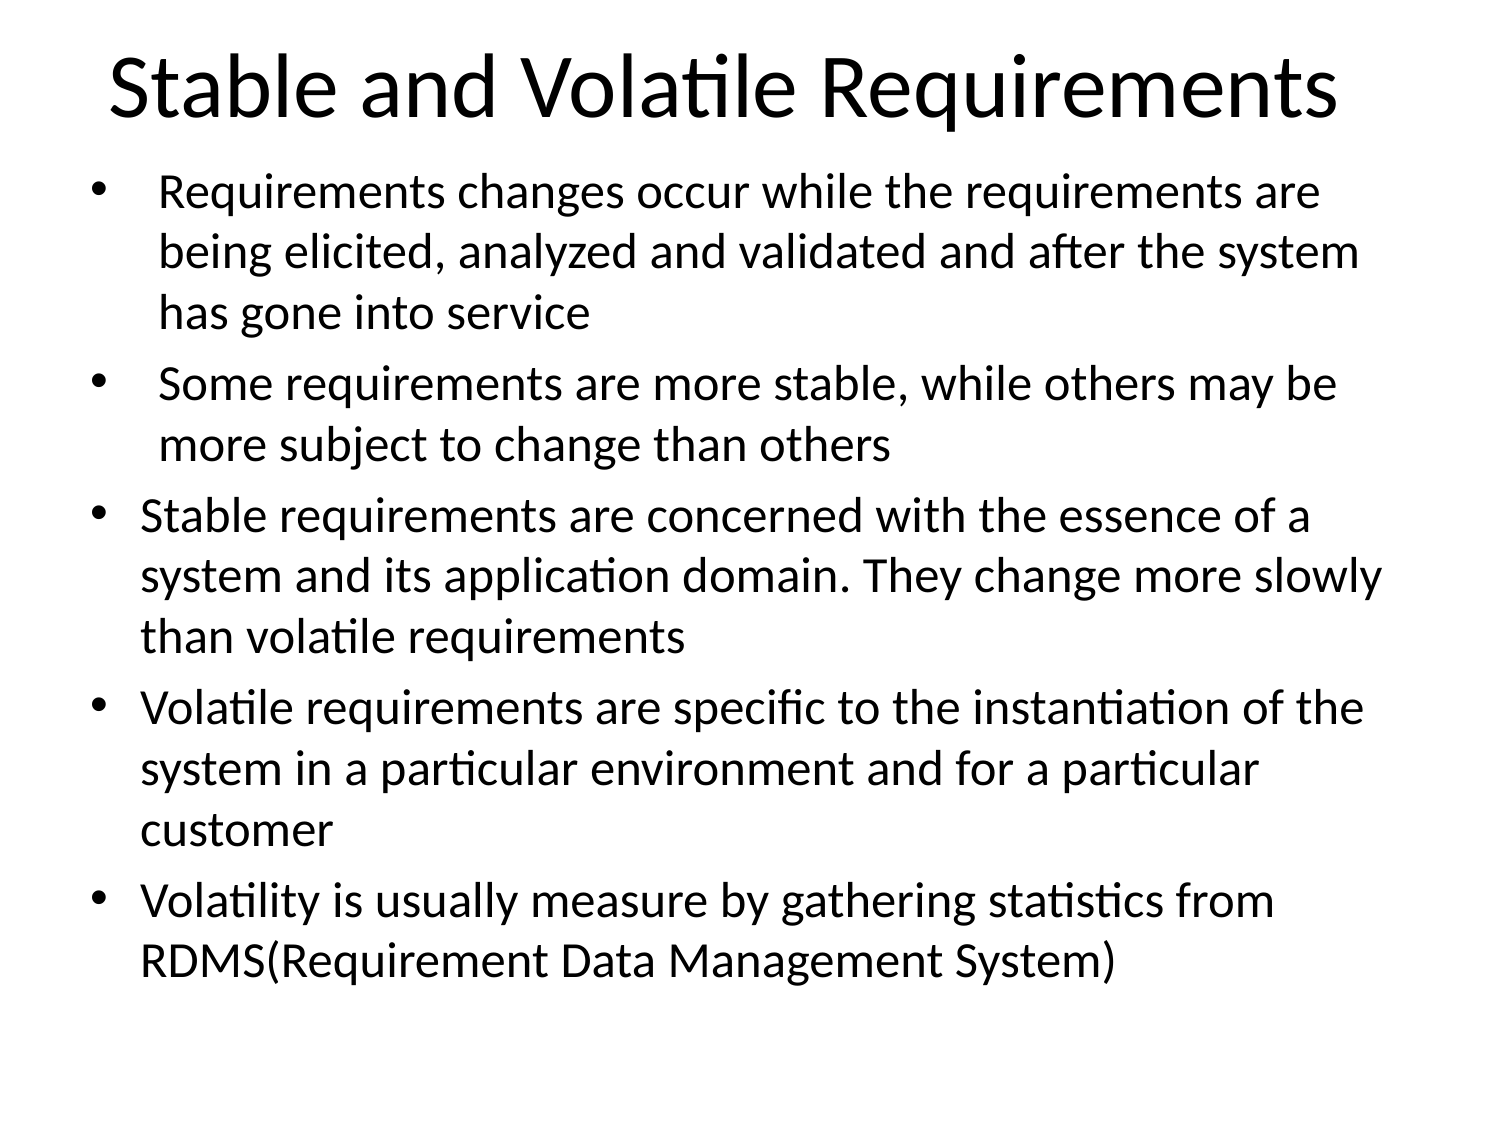

# Stable and Volatile Requirements
Requirements changes occur while the requirements are being elicited, analyzed and validated and after the system has gone into service
Some requirements are more stable, while others may be more subject to change than others
Stable requirements are concerned with the essence of a system and its application domain. They change more slowly than volatile requirements
Volatile requirements are specific to the instantiation of the system in a particular environment and for a particular customer
Volatility is usually measure by gathering statistics from RDMS(Requirement Data Management System)